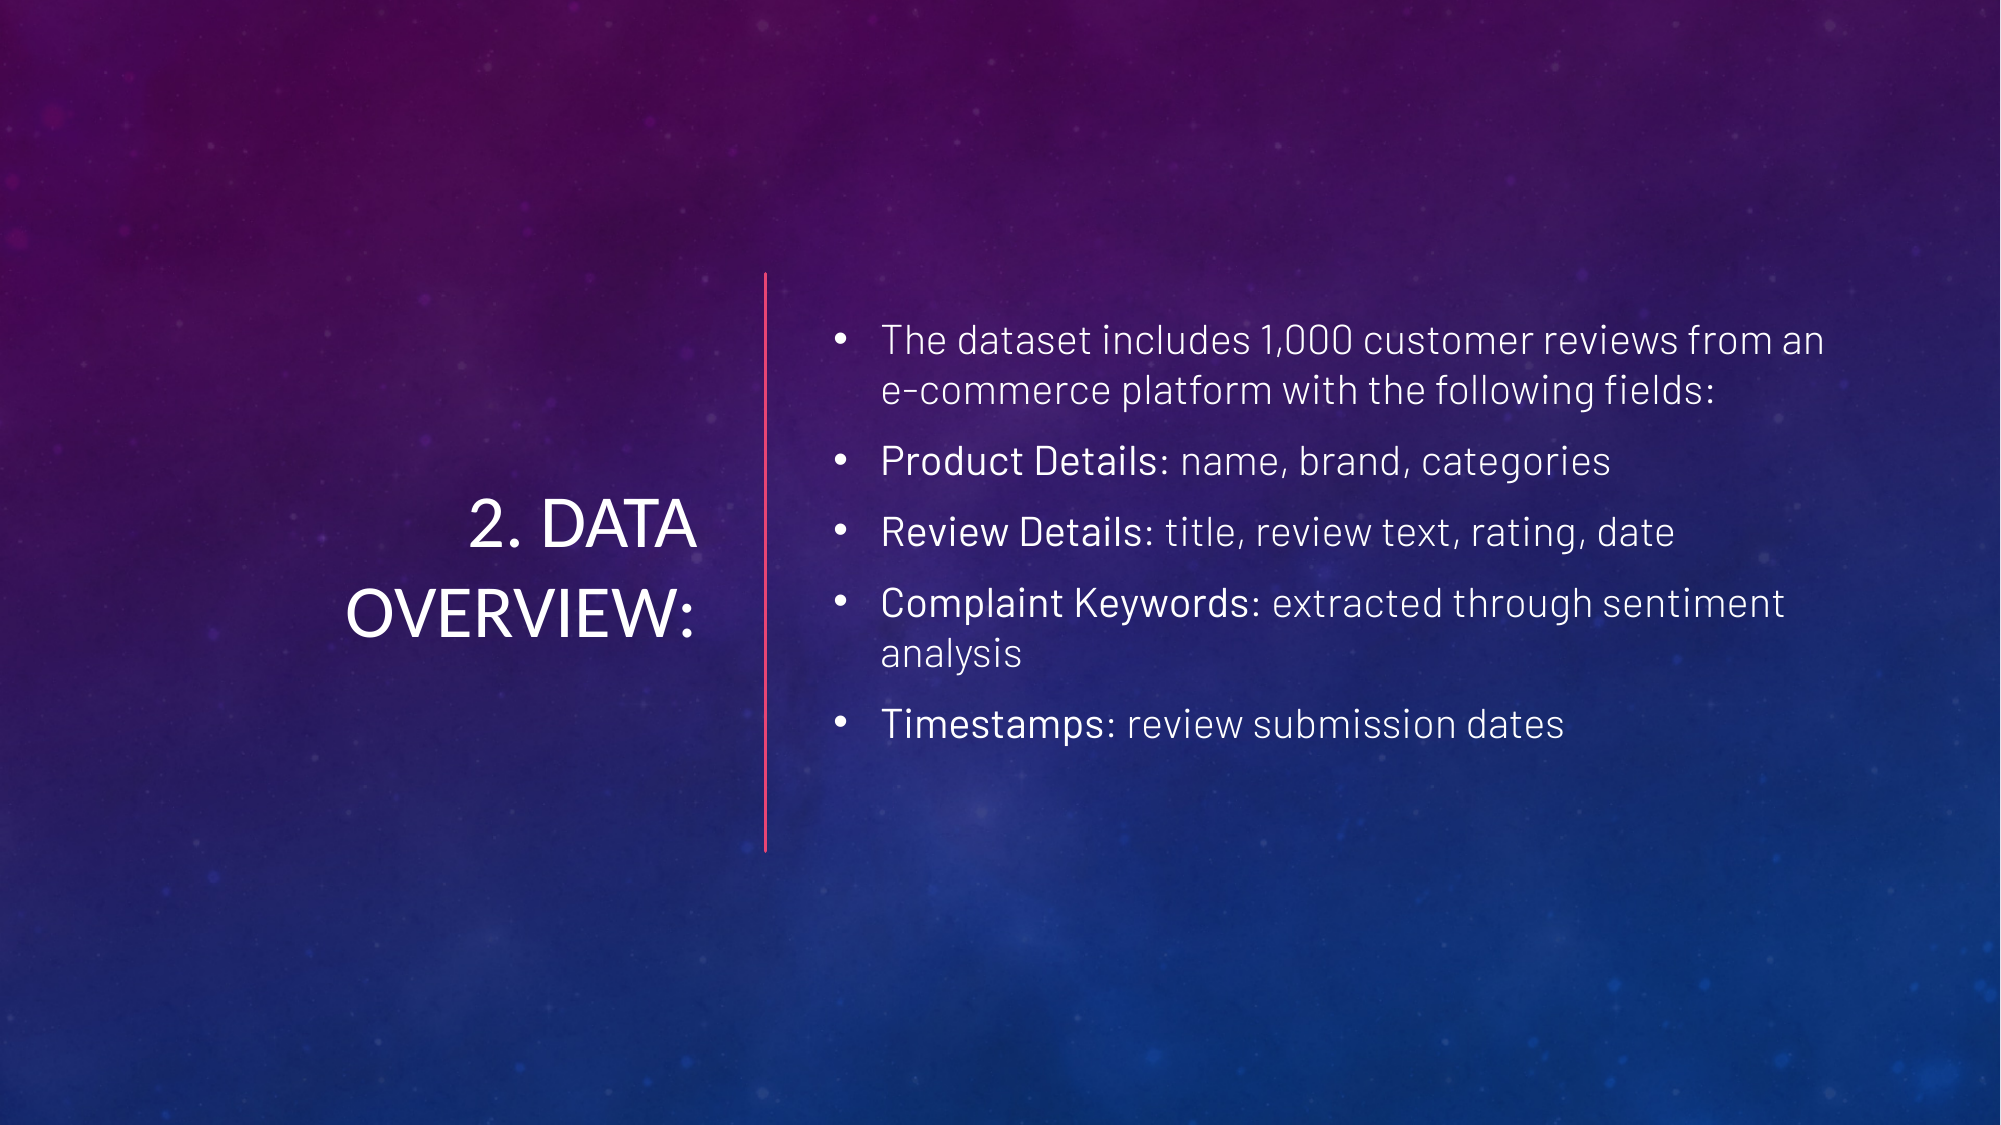

# 2. Data Overview:
The dataset includes 1,000 customer reviews from an e-commerce platform with the following fields:
Product Details: name, brand, categories
Review Details: title, review text, rating, date
Complaint Keywords: extracted through sentiment analysis
Timestamps: review submission dates